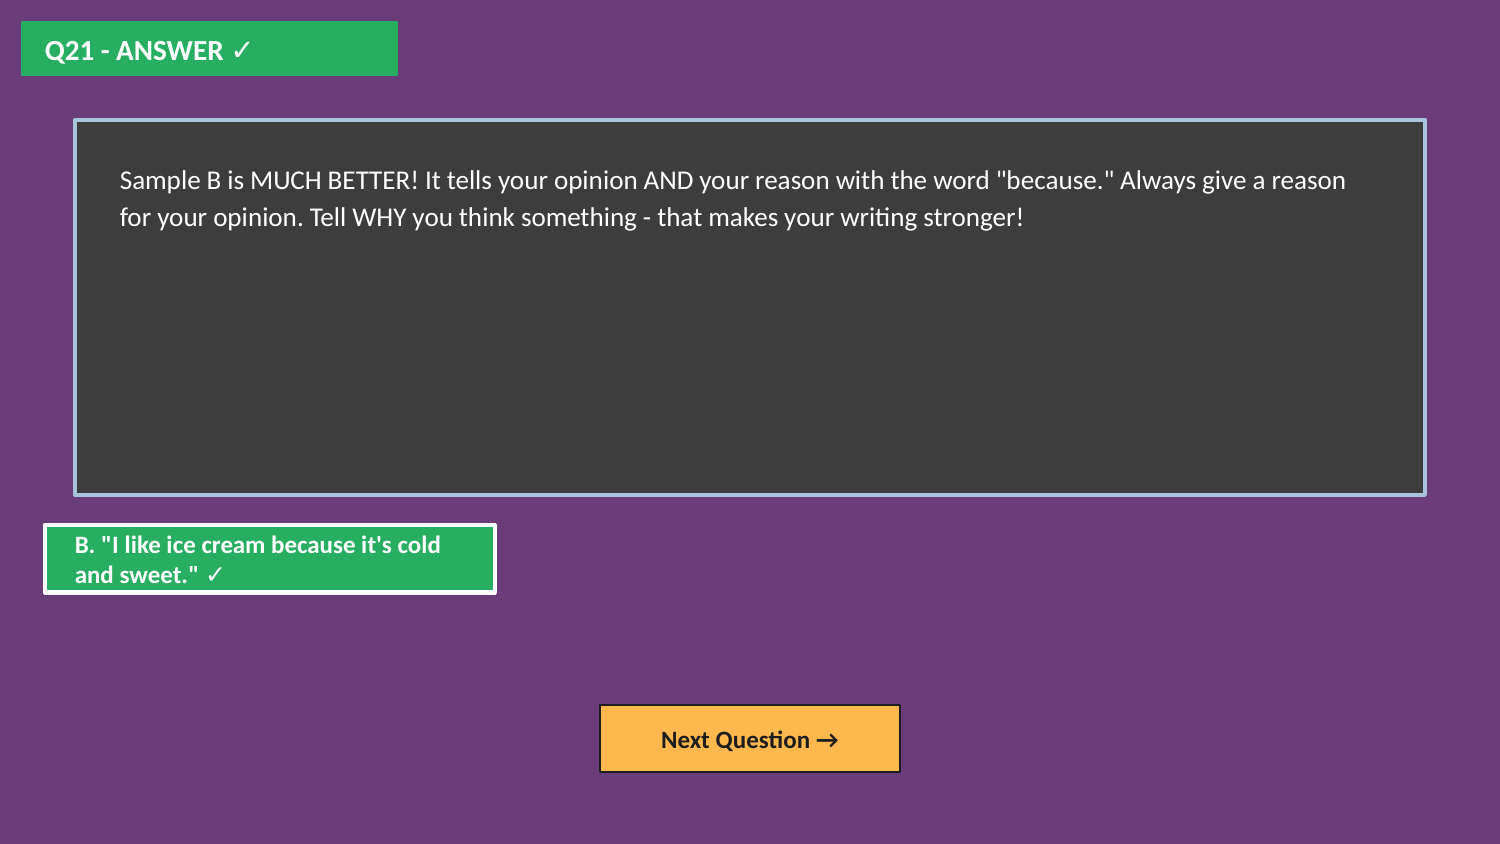

Q21 - ANSWER ✓

Sample B is MUCH BETTER! It tells your opinion AND your reason with the word "because." Always give a reason for your opinion. Tell WHY you think something - that makes your writing stronger!

B. "I like ice cream because it's cold and sweet." ✓

Next Question →